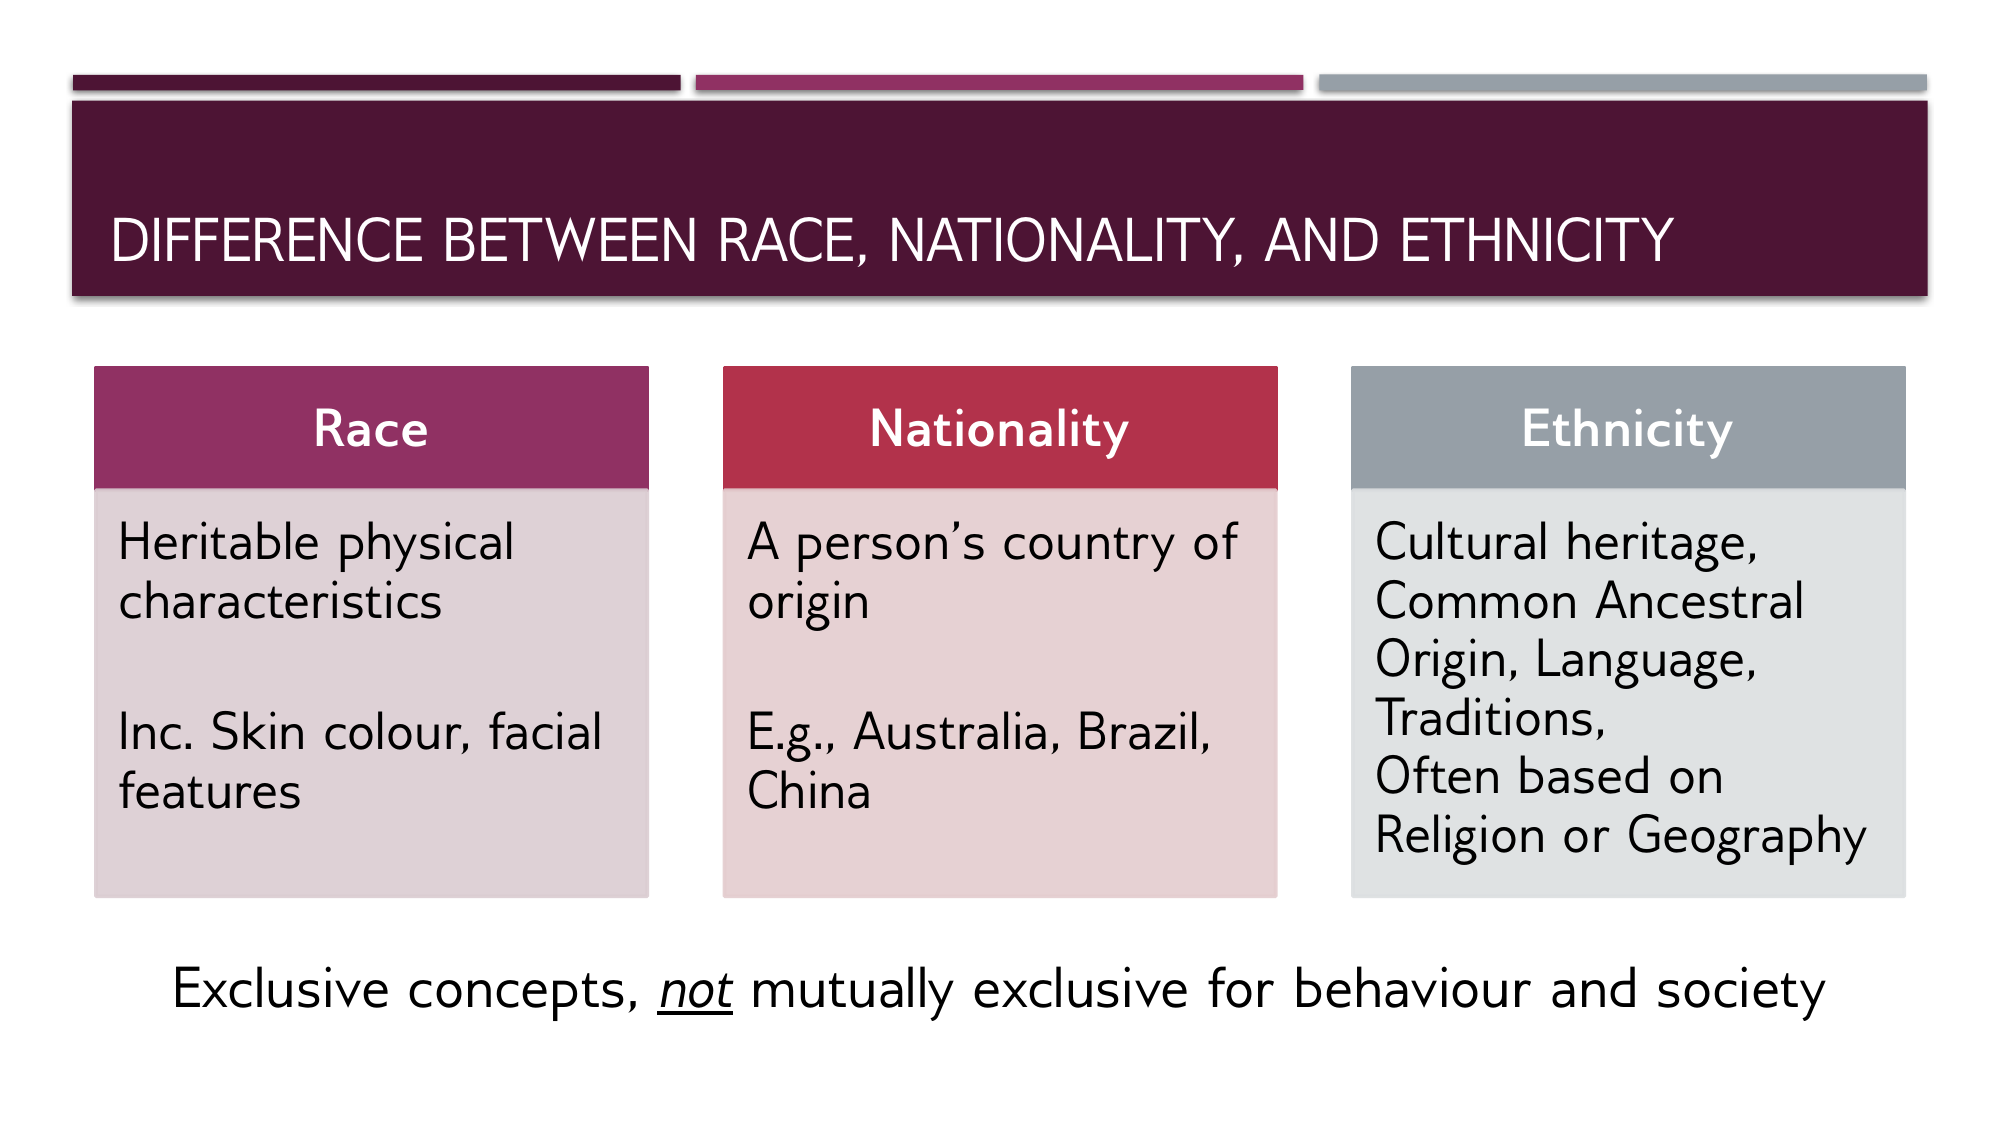

# Difference between Race, Nationality, and Ethnicity
Race
Heritable physical characteristics
Inc. Skin colour, facial features
Nationality
A person’s country of origin
E.g., Australia, Brazil, China
Ethnicity
Cultural heritage, Common Ancestral Origin, Language, Traditions,
Often based on Religion or Geography
Exclusive concepts, not mutually exclusive for behaviour and society